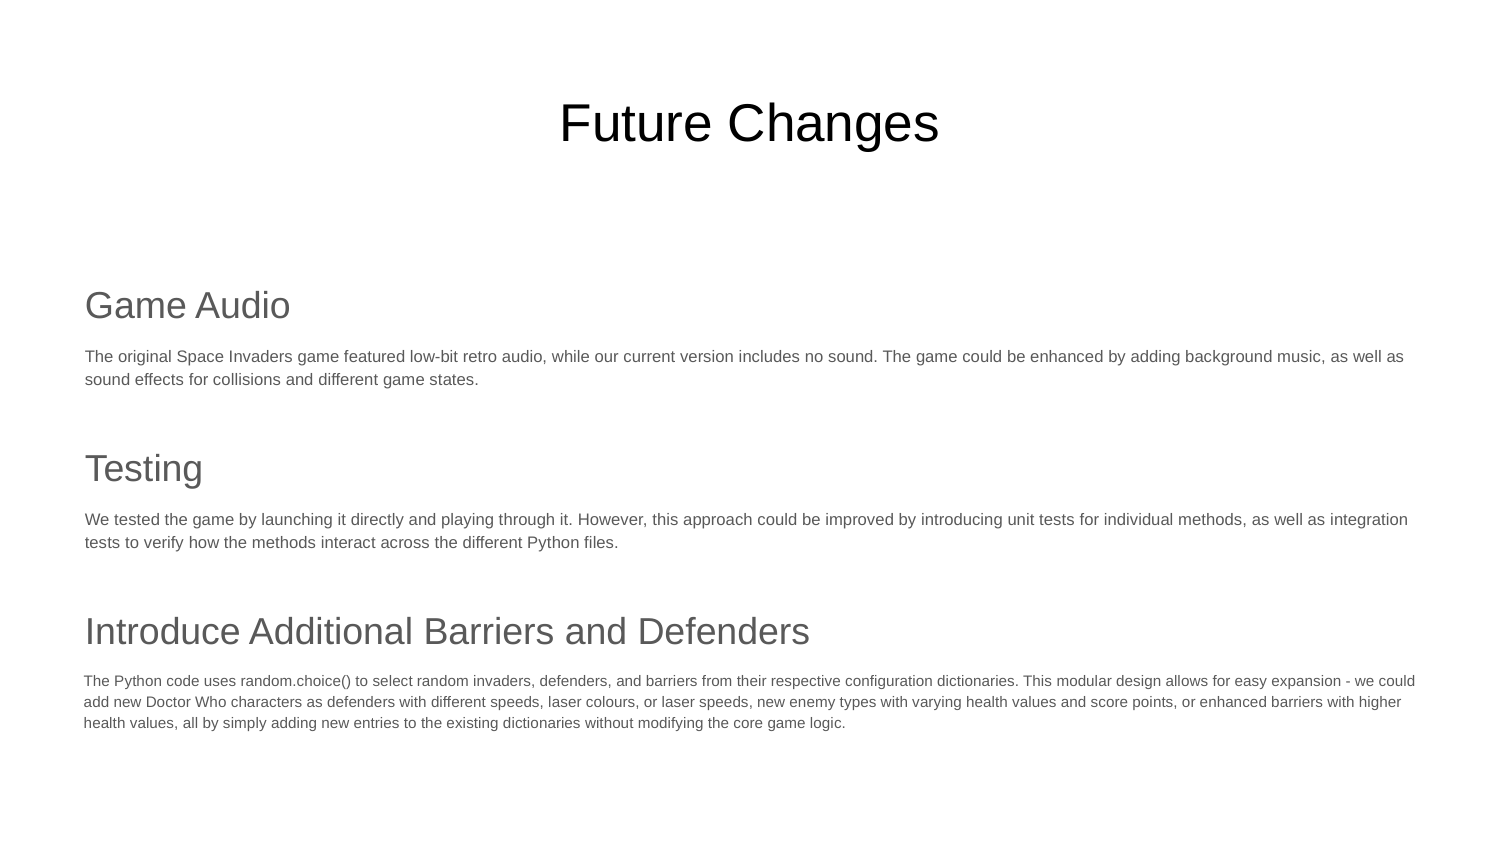

# Future Changes
Game Audio
The original Space Invaders game featured low-bit retro audio, while our current version includes no sound. The game could be enhanced by adding background music, as well as sound effects for collisions and different game states.
Testing
We tested the game by launching it directly and playing through it. However, this approach could be improved by introducing unit tests for individual methods, as well as integration tests to verify how the methods interact across the different Python files.
Introduce Additional Barriers and Defenders
The Python code uses random.choice() to select random invaders, defenders, and barriers from their respective configuration dictionaries. This modular design allows for easy expansion - we could add new Doctor Who characters as defenders with different speeds, laser colours, or laser speeds, new enemy types with varying health values and score points, or enhanced barriers with higher health values, all by simply adding new entries to the existing dictionaries without modifying the core game logic.